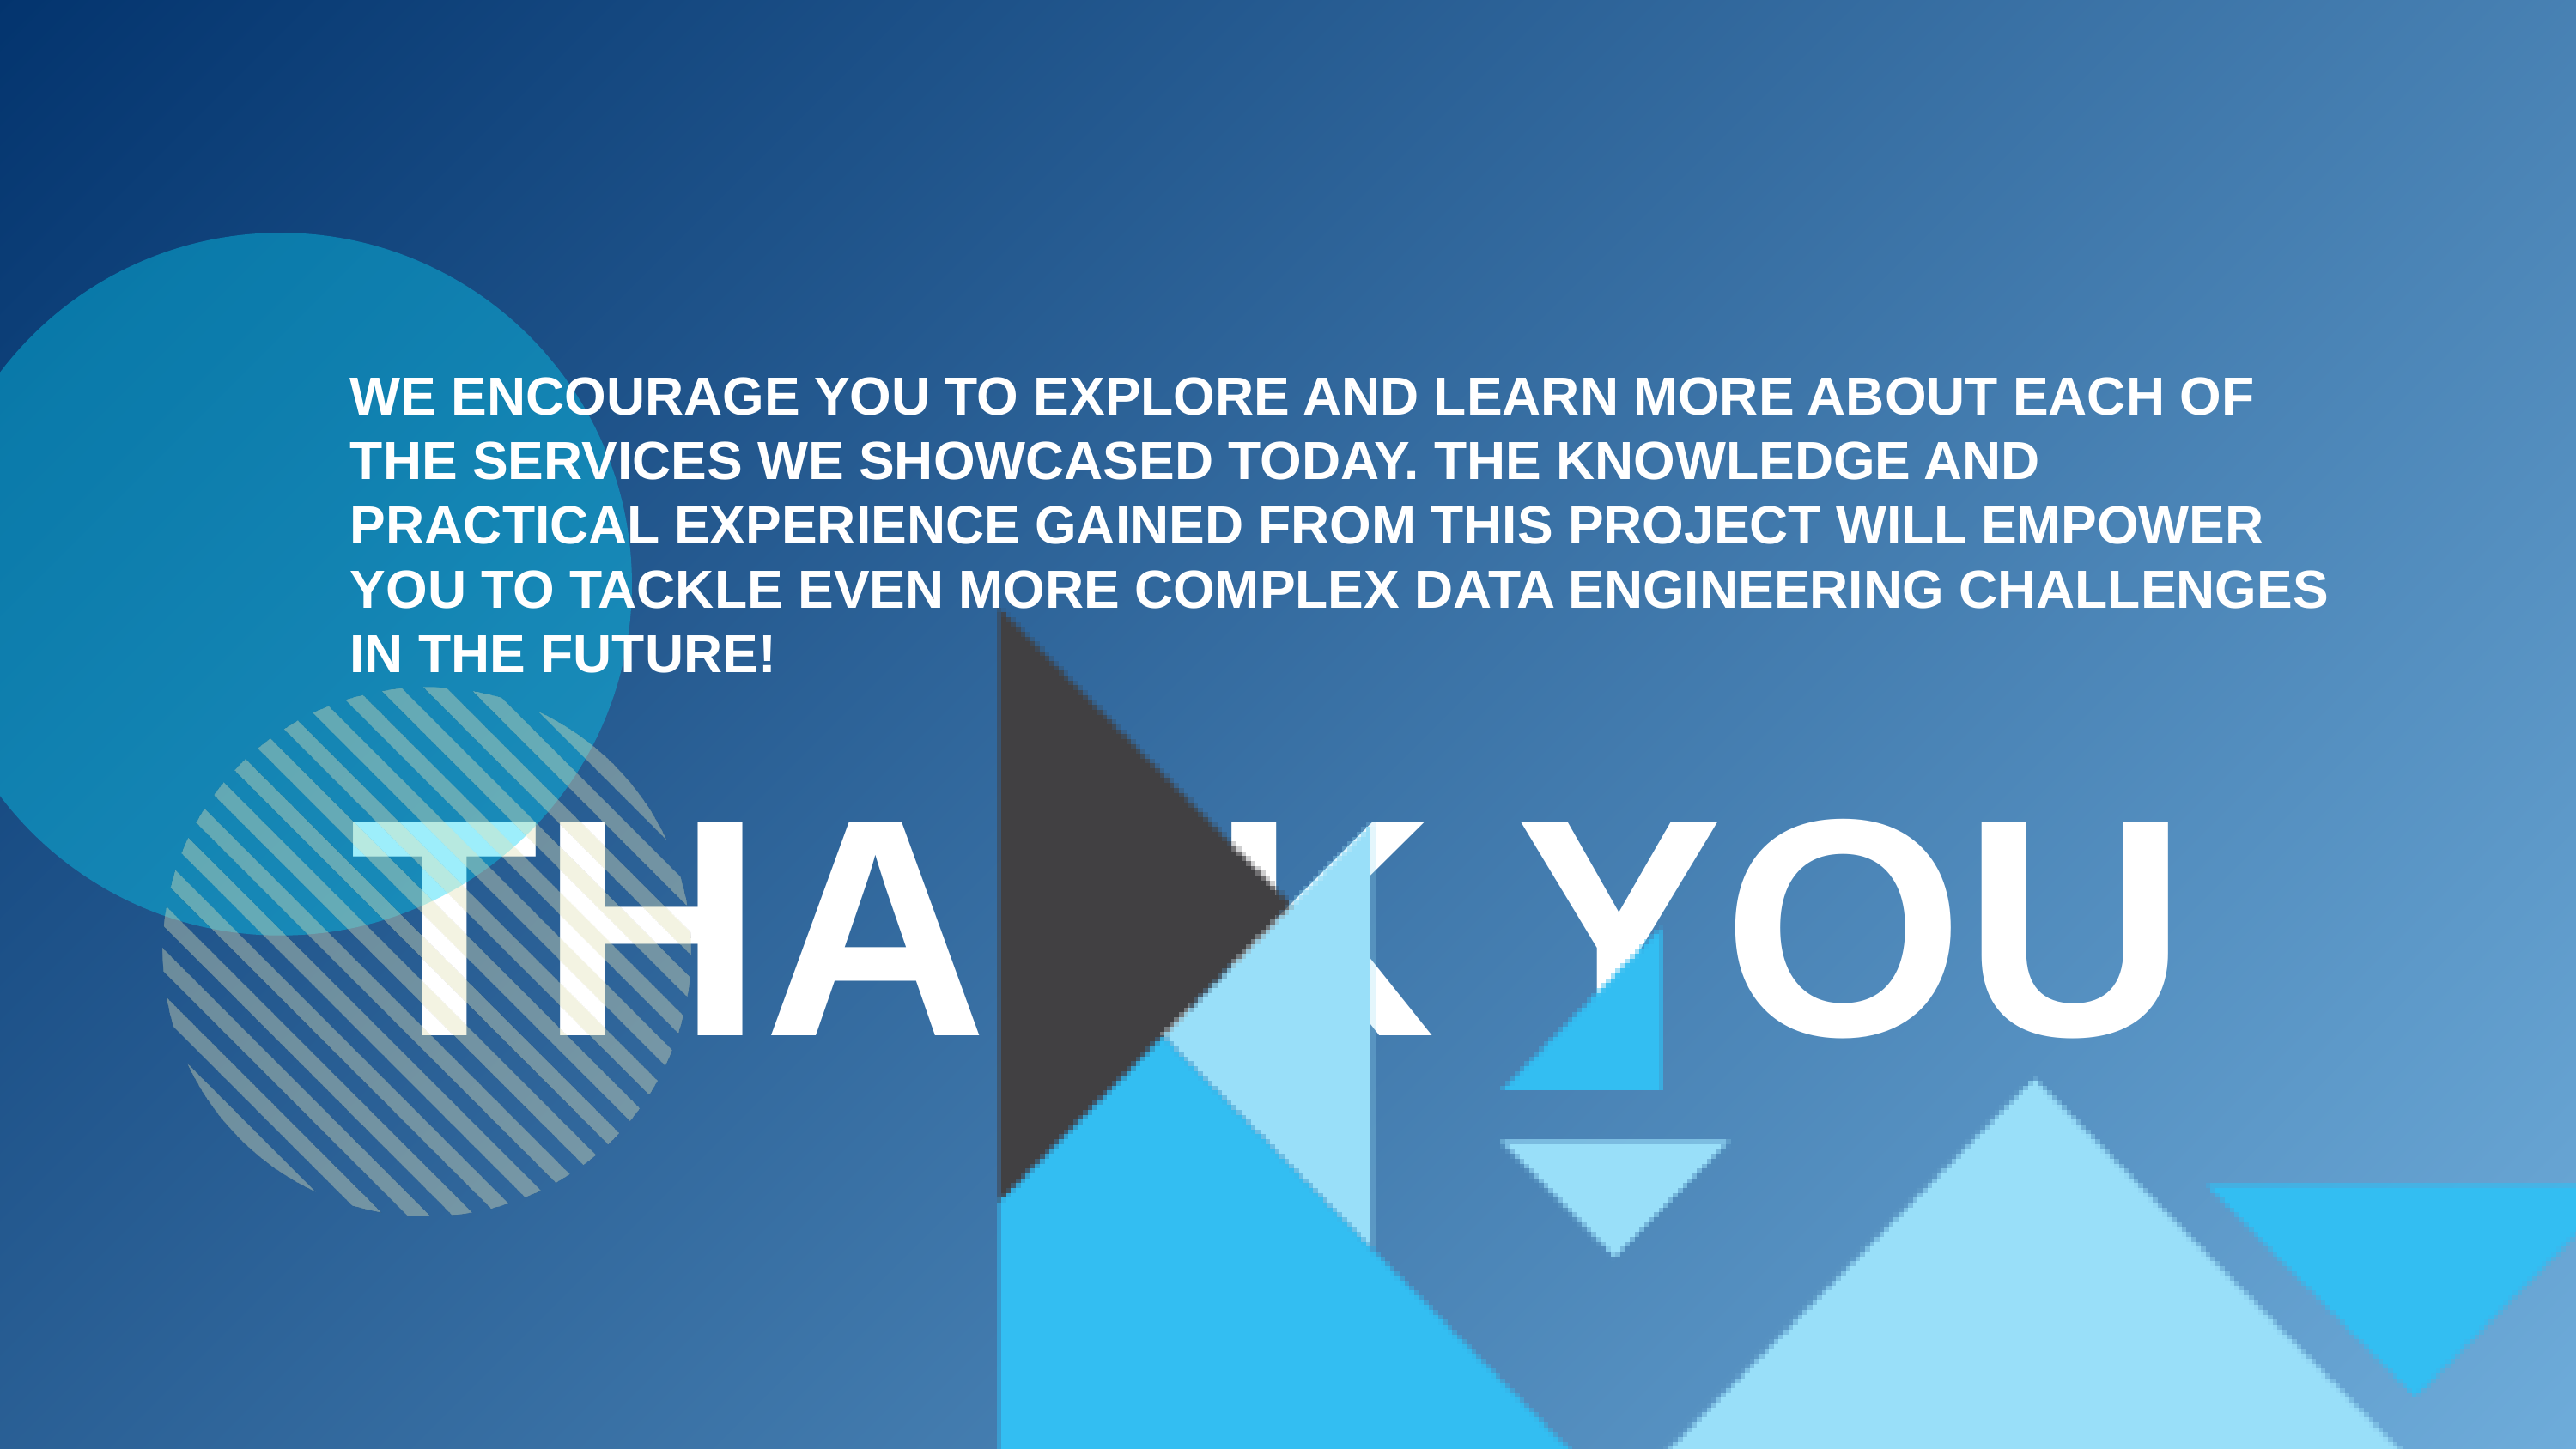

WE ENCOURAGE YOU TO EXPLORE AND LEARN MORE ABOUT EACH OF THE SERVICES WE SHOWCASED TODAY. THE KNOWLEDGE AND PRACTICAL EXPERIENCE GAINED FROM THIS PROJECT WILL EMPOWER YOU TO TACKLE EVEN MORE COMPLEX DATA ENGINEERING CHALLENGES IN THE FUTURE!

THANK YOU